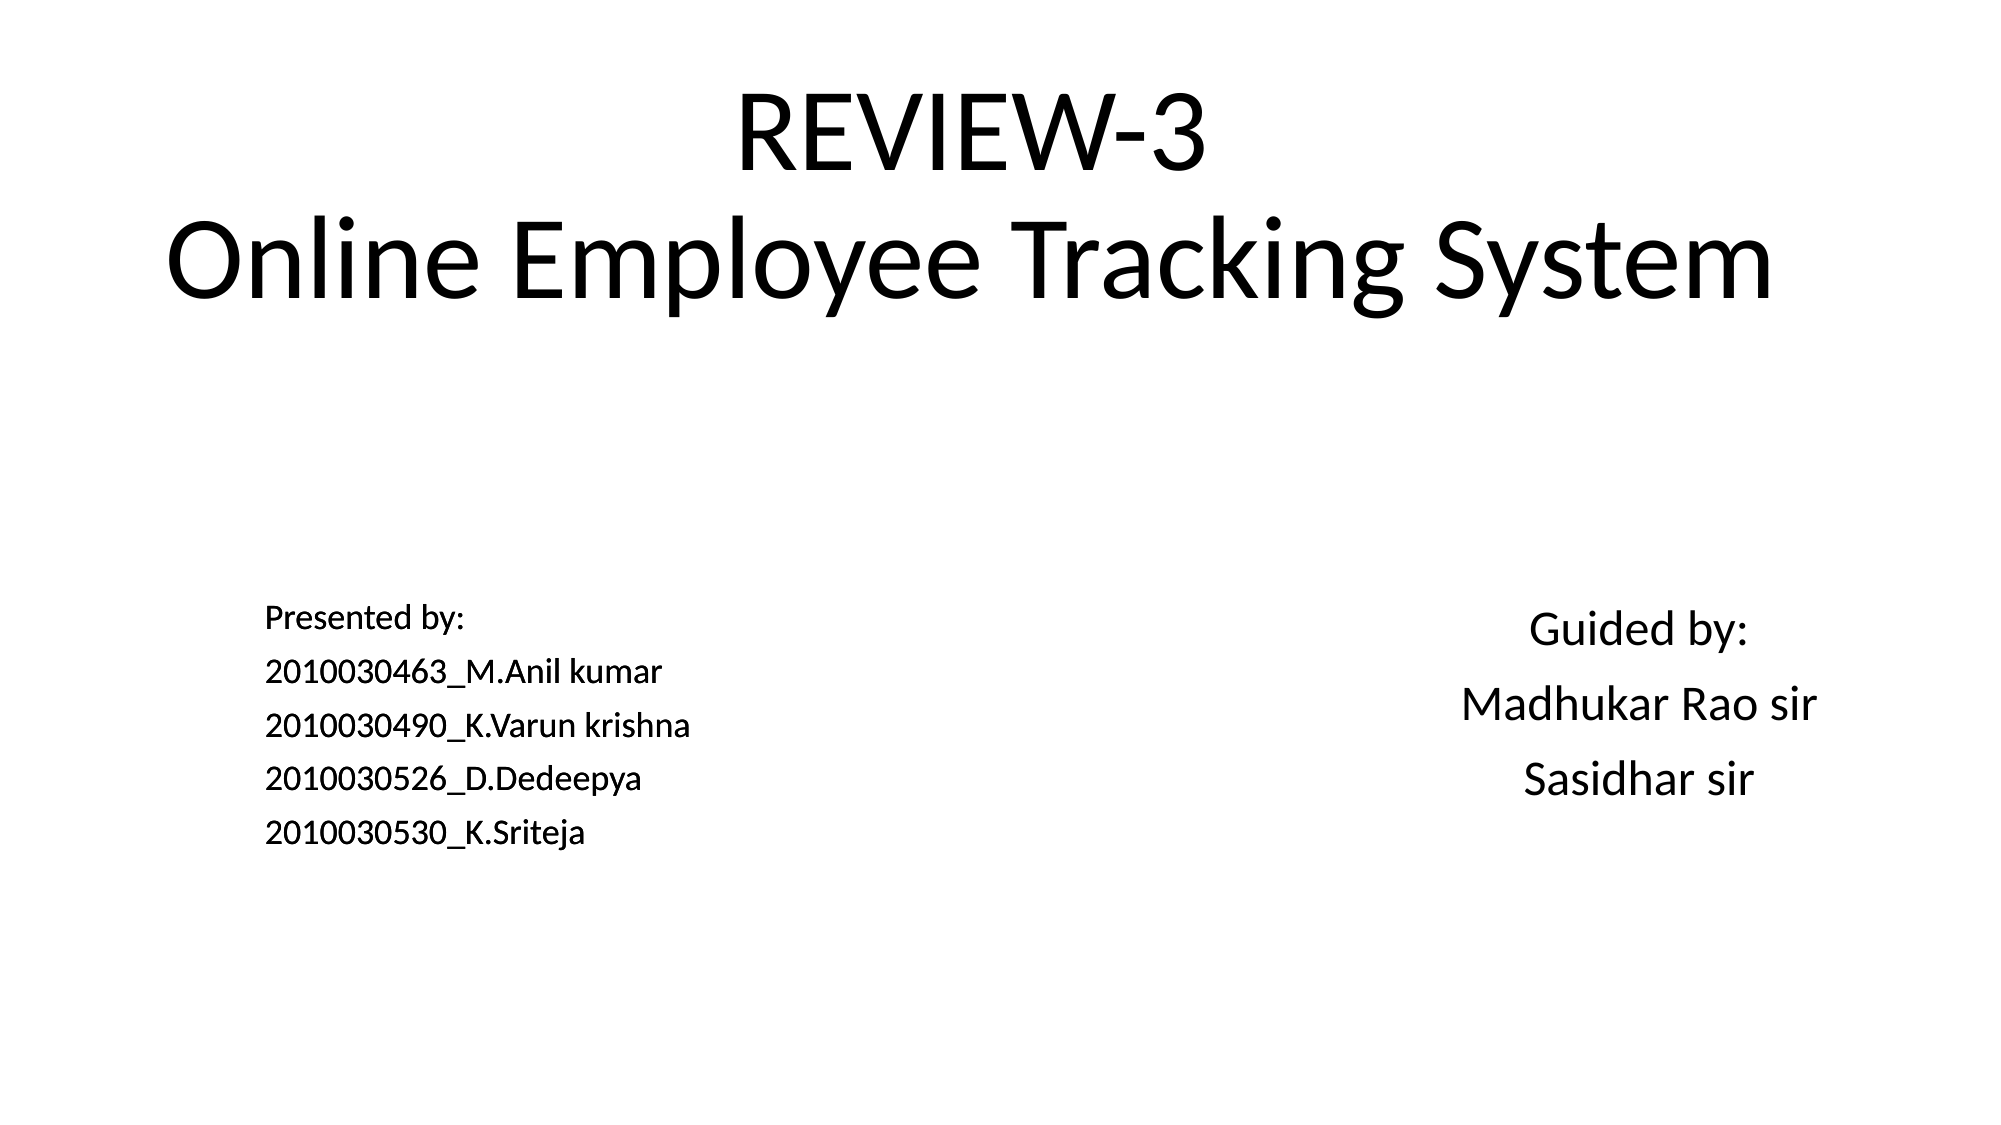

# REVIEW-3 Online Employee Tracking System
Presented by:
2010030463_M.Anil kumar
2010030490_K.Varun krishna
2010030526_D.Dedeepya
2010030530_K.Sriteja
Presented by:
2010030463_M.Anil kumar
2010030490_K.Varun krishna
2010030526_D.Dedeepya
2010030530_K.Sriteja
Guided by:
Madhukar Rao sir
Sasidhar sir